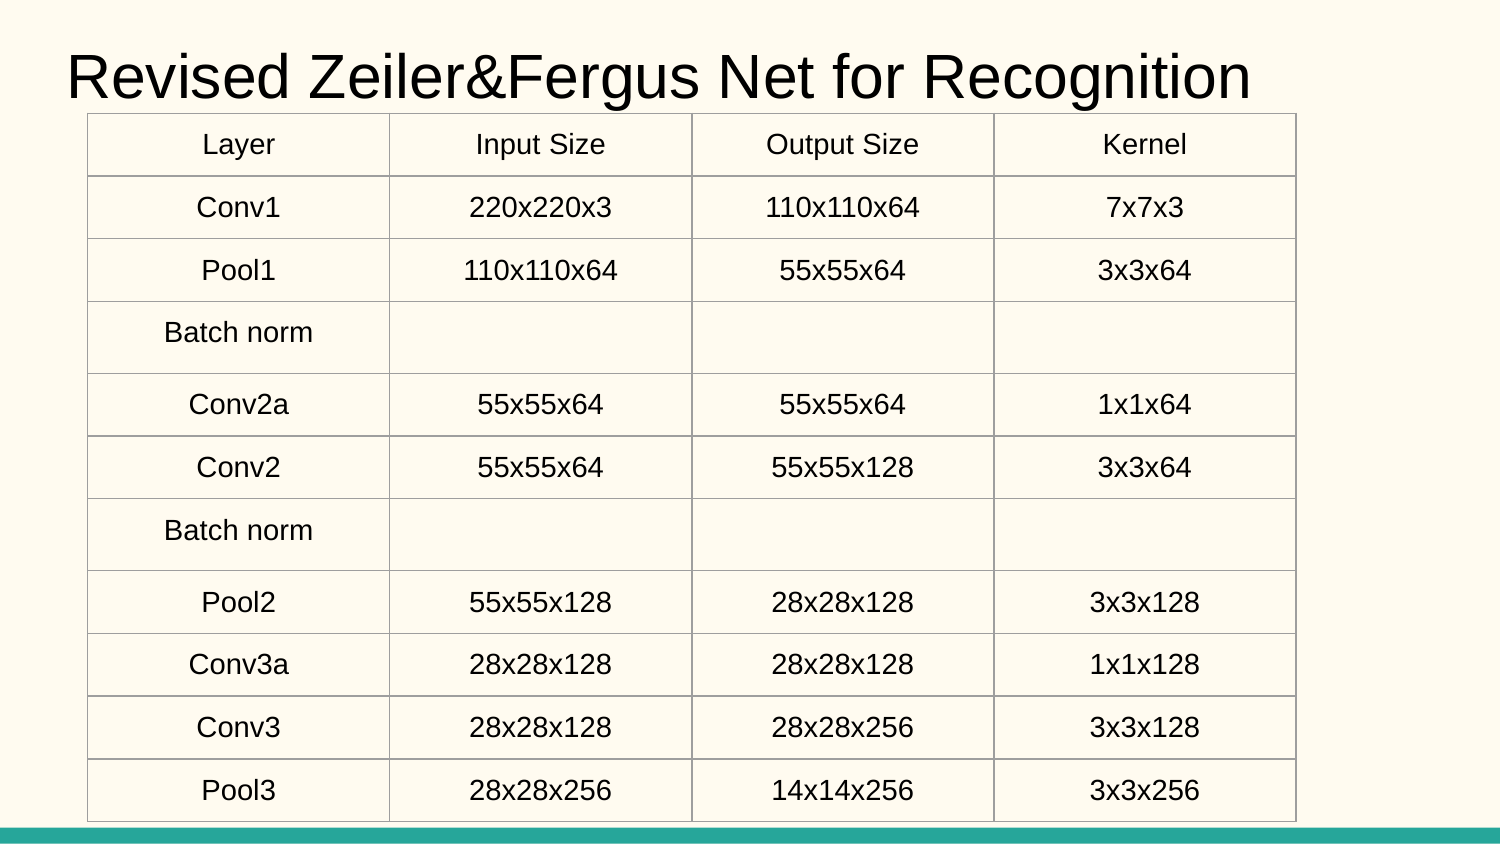

# Revised Zeiler&Fergus Net for Recognition
| Layer | Input Size | Output Size | Kernel |
| --- | --- | --- | --- |
| Conv1 | 220x220x3 | 110x110x64 | 7x7x3 |
| Pool1 | 110x110x64 | 55x55x64 | 3x3x64 |
| Batch norm |  |  |  |
| Conv2a | 55x55x64 | 55x55x64 | 1x1x64 |
| Conv2 | 55x55x64 | 55x55x128 | 3x3x64 |
| Batch norm |  |  |  |
| Pool2 | 55x55x128 | 28x28x128 | 3x3x128 |
| Conv3a | 28x28x128 | 28x28x128 | 1x1x128 |
| Conv3 | 28x28x128 | 28x28x256 | 3x3x128 |
| Pool3 | 28x28x256 | 14x14x256 | 3x3x256 |